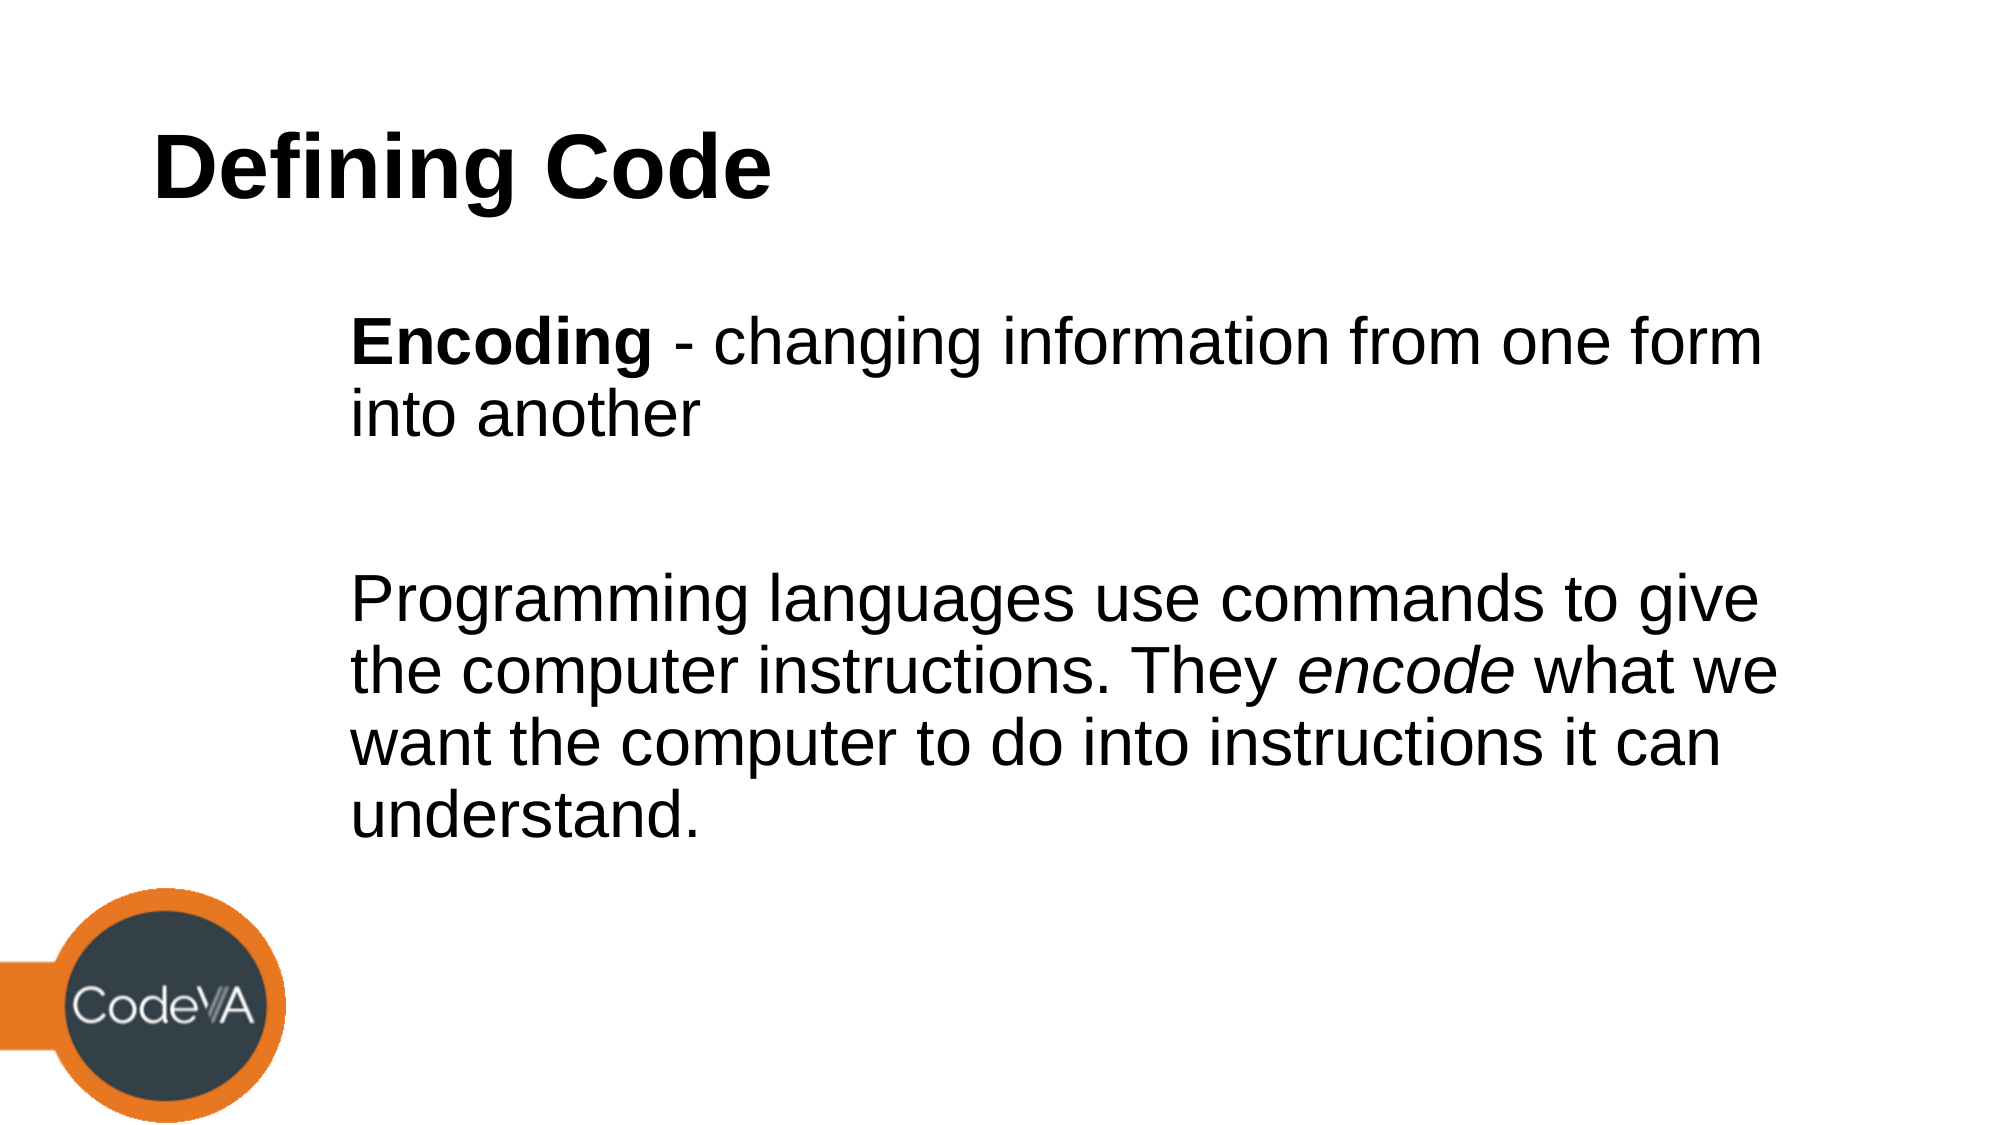

# Defining Code
Encoding - changing information from one form into another

Programming languages use commands to give the computer instructions. They encode what we want the computer to do into instructions it can understand.